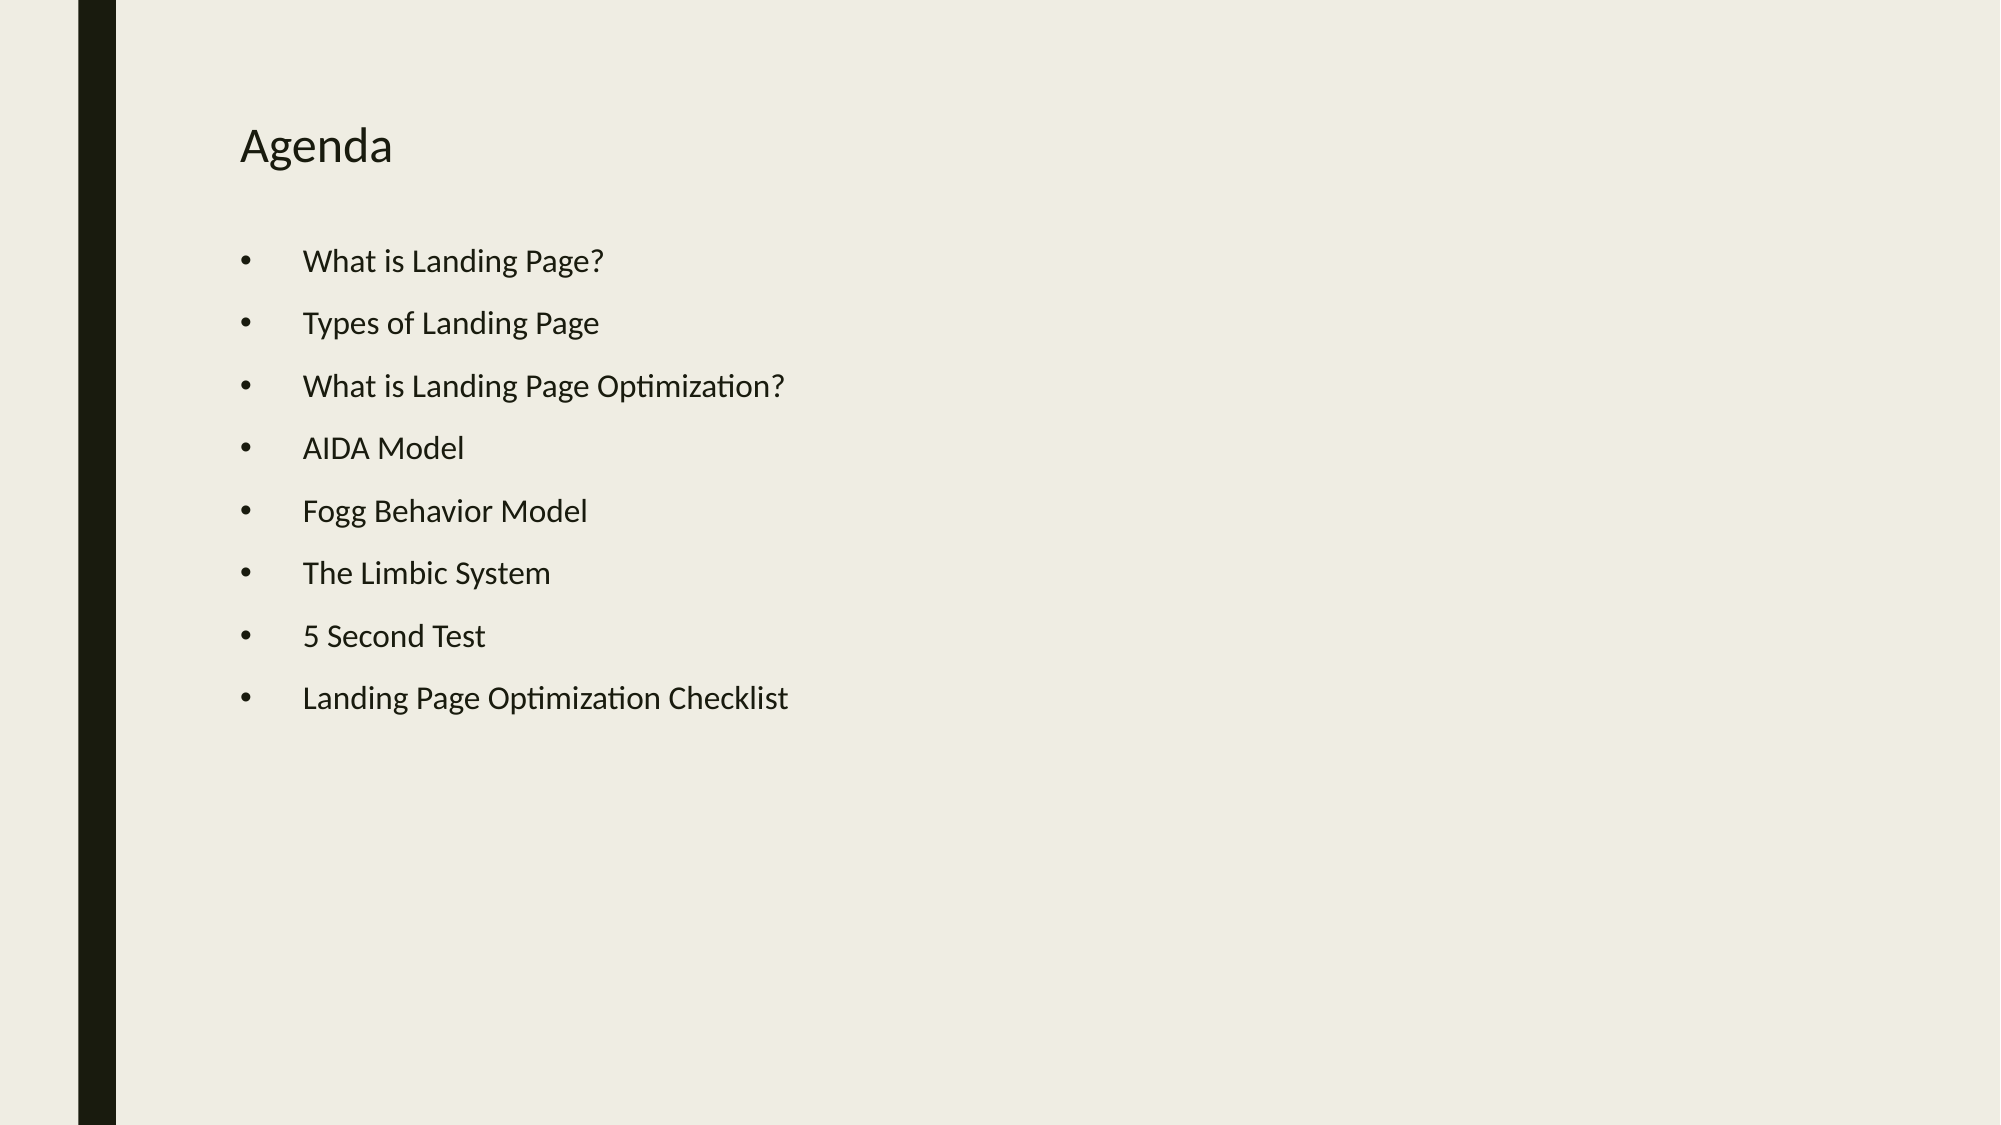

# Agenda
What is Landing Page?
Types of Landing Page
What is Landing Page Optimization?
AIDA Model
Fogg Behavior Model
The Limbic System
5 Second Test
Landing Page Optimization Checklist